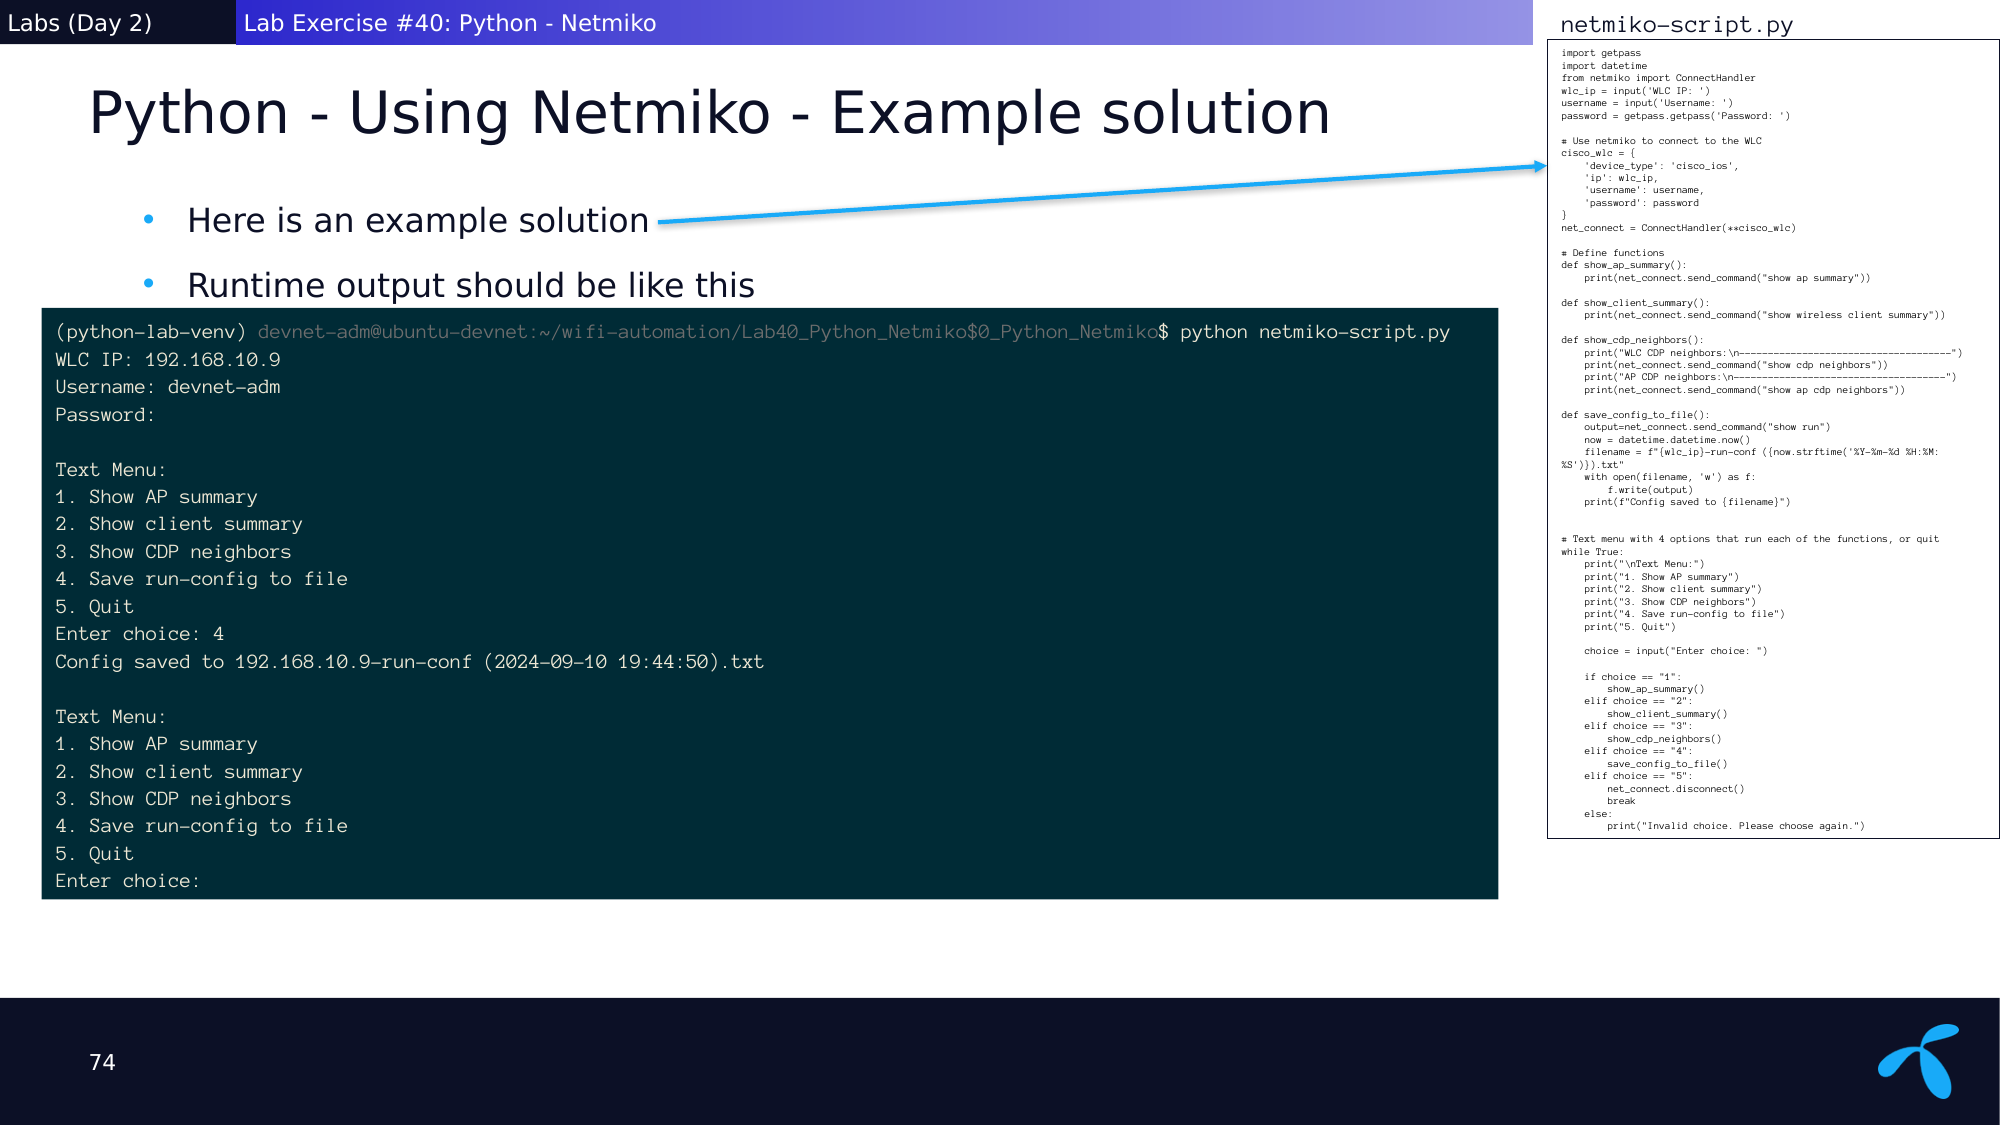

Labs (Day 2)
 Lab Exercise #40: Python - Netmiko
netmiko-script.py
import getpass
import datetime
from netmiko import ConnectHandler
wlc_ip = input('WLC IP: ')
username = input('Username: ')
password = getpass.getpass('Password: ')

# Use netmiko to connect to the WLC
cisco_wlc = {
    'device_type': 'cisco_ios',
    'ip': wlc_ip,
    'username': username,
    'password': password
}
net_connect = ConnectHandler(**cisco_wlc)

# Define functions
def show_ap_summary():
    print(net_connect.send_command("show ap summary"))

def show_client_summary():
    print(net_connect.send_command("show wireless client summary"))

def show_cdp_neighbors():
    print("WLC CDP neighbors:\n-------------------------------------")
    print(net_connect.send_command("show cdp neighbors"))
    print("AP CDP neighbors:\n-------------------------------------")
    print(net_connect.send_command("show ap cdp neighbors"))

def save_config_to_file():
    output=net_connect.send_command("show run")
    now = datetime.datetime.now()
    filename = f"{wlc_ip}-run-conf ({now.strftime('%Y-%m-%d %H:%M:%S')}).txt"
    with open(filename, 'w') as f:
        f.write(output)
    print(f"Config saved to {filename}")

# Text menu with 4 options that run each of the functions, or quit
while True:
    print("\nText Menu:")
    print("1. Show AP summary")
    print("2. Show client summary")
    print("3. Show CDP neighbors")
    print("4. Save run-config to file")
    print("5. Quit")

    choice = input("Enter choice: ")

    if choice == "1":
        show_ap_summary()
    elif choice == "2":
        show_client_summary()
    elif choice == "3":
        show_cdp_neighbors()
    elif choice == "4":
        save_config_to_file()
    elif choice == "5":
        net_connect.disconnect()
        break
    else:
        print("Invalid choice. Please choose again.")
# Python - Using Netmiko - Example solution
Here is an example solution
Runtime output should be like this
(python-lab-venv) devnet-adm@ubuntu-devnet:~/wifi-automation/Lab40_Python_Netmiko$0_Python_Netmiko$ python netmiko-script.py
WLC IP: 192.168.10.9
Username: devnet-adm
Password:

Text Menu:
1. Show AP summary
2. Show client summary
3. Show CDP neighbors
4. Save run-config to file
5. Quit
Enter choice: 4
Config saved to 192.168.10.9-run-conf (2024-09-10 19:44:50).txt

Text Menu:
1. Show AP summary
2. Show client summary
3. Show CDP neighbors
4. Save run-config to file
5. Quit
Enter choice:
74